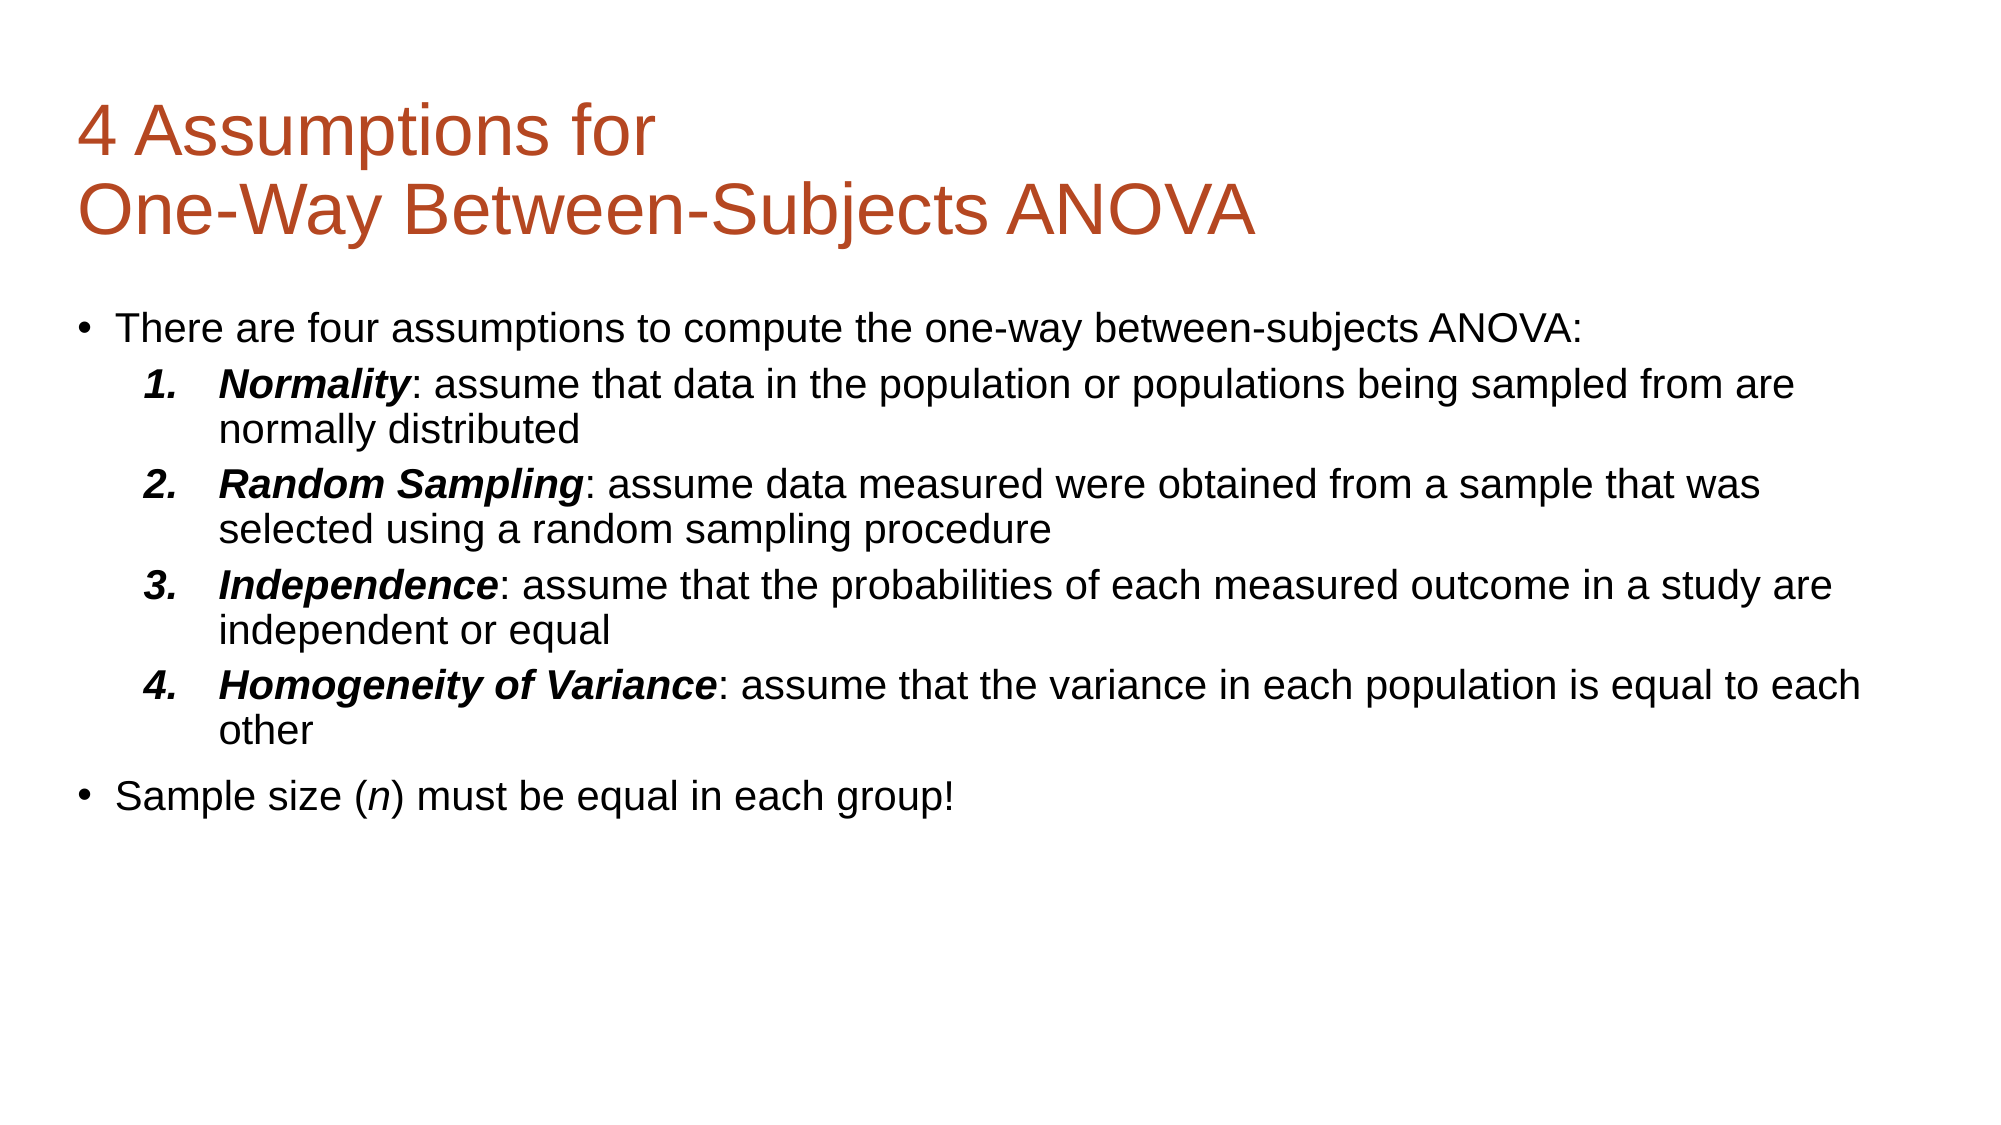

# 4 Assumptions for One-Way Between-Subjects ANOVA
There are four assumptions to compute the one-way between-subjects ANOVA:
Normality: assume that data in the population or populations being sampled from are normally distributed
Random Sampling: assume data measured were obtained from a sample that was selected using a random sampling procedure
Independence: assume that the probabilities of each measured outcome in a study are independent or equal
Homogeneity of Variance: assume that the variance in each population is equal to each other
Sample size (n) must be equal in each group!